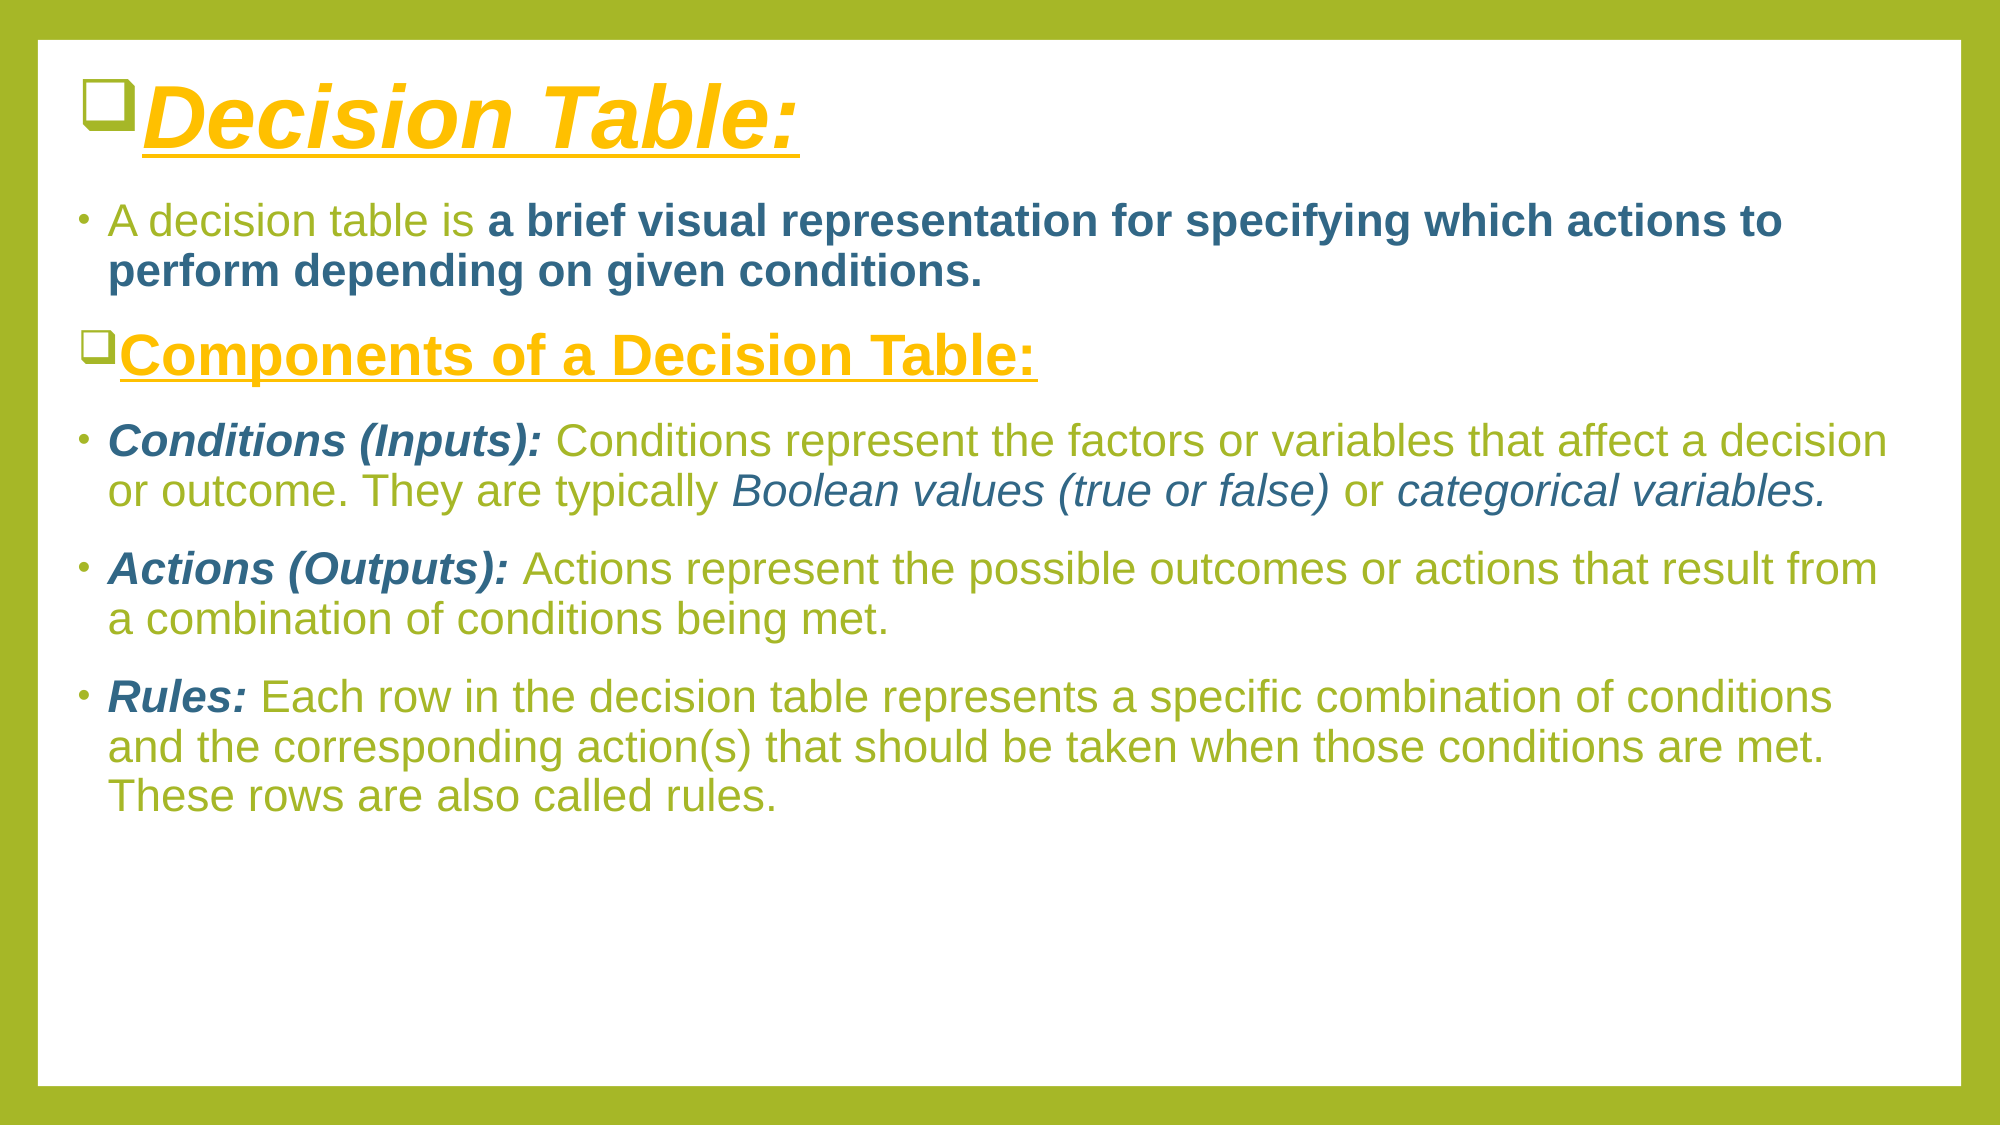

Decision Table:
A decision table is a brief visual representation for specifying which actions to perform depending on given conditions.
Components of a Decision Table:
Conditions (Inputs): Conditions represent the factors or variables that affect a decision or outcome. They are typically Boolean values (true or false) or categorical variables.
Actions (Outputs): Actions represent the possible outcomes or actions that result from a combination of conditions being met.
Rules: Each row in the decision table represents a specific combination of conditions and the corresponding action(s) that should be taken when those conditions are met. These rows are also called rules.